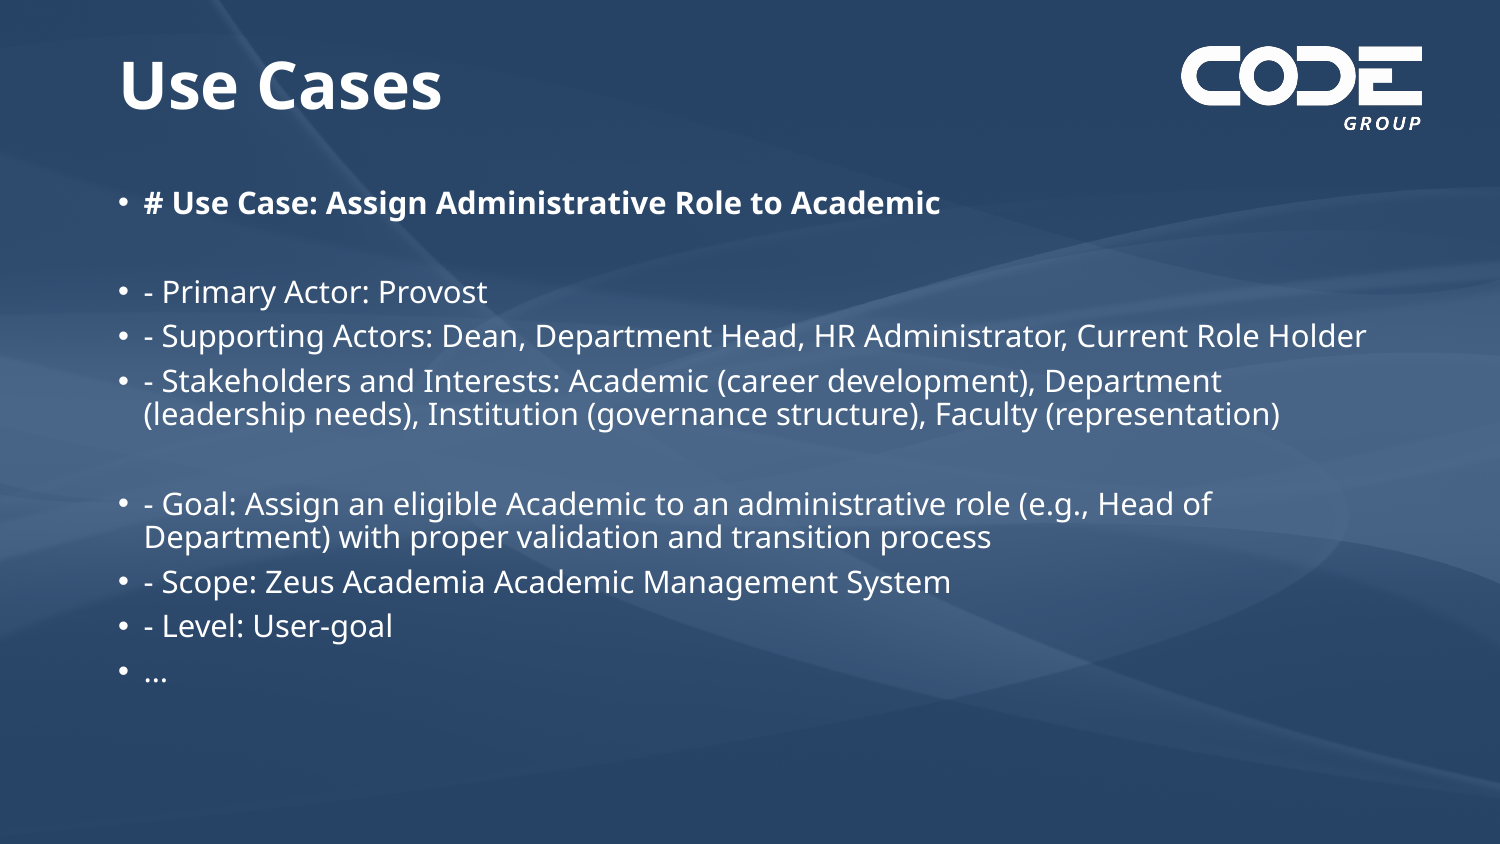

# Use Cases
# Use Case: Assign Administrative Role to Academic

- Primary Actor: Provost
- Supporting Actors: Dean, Department Head, HR Administrator, Current Role Holder
- Stakeholders and Interests: Academic (career development), Department (leadership needs), Institution (governance structure), Faculty (representation)

- Goal: Assign an eligible Academic to an administrative role (e.g., Head of Department) with proper validation and transition process
- Scope: Zeus Academia Academic Management System
- Level: User-goal
…